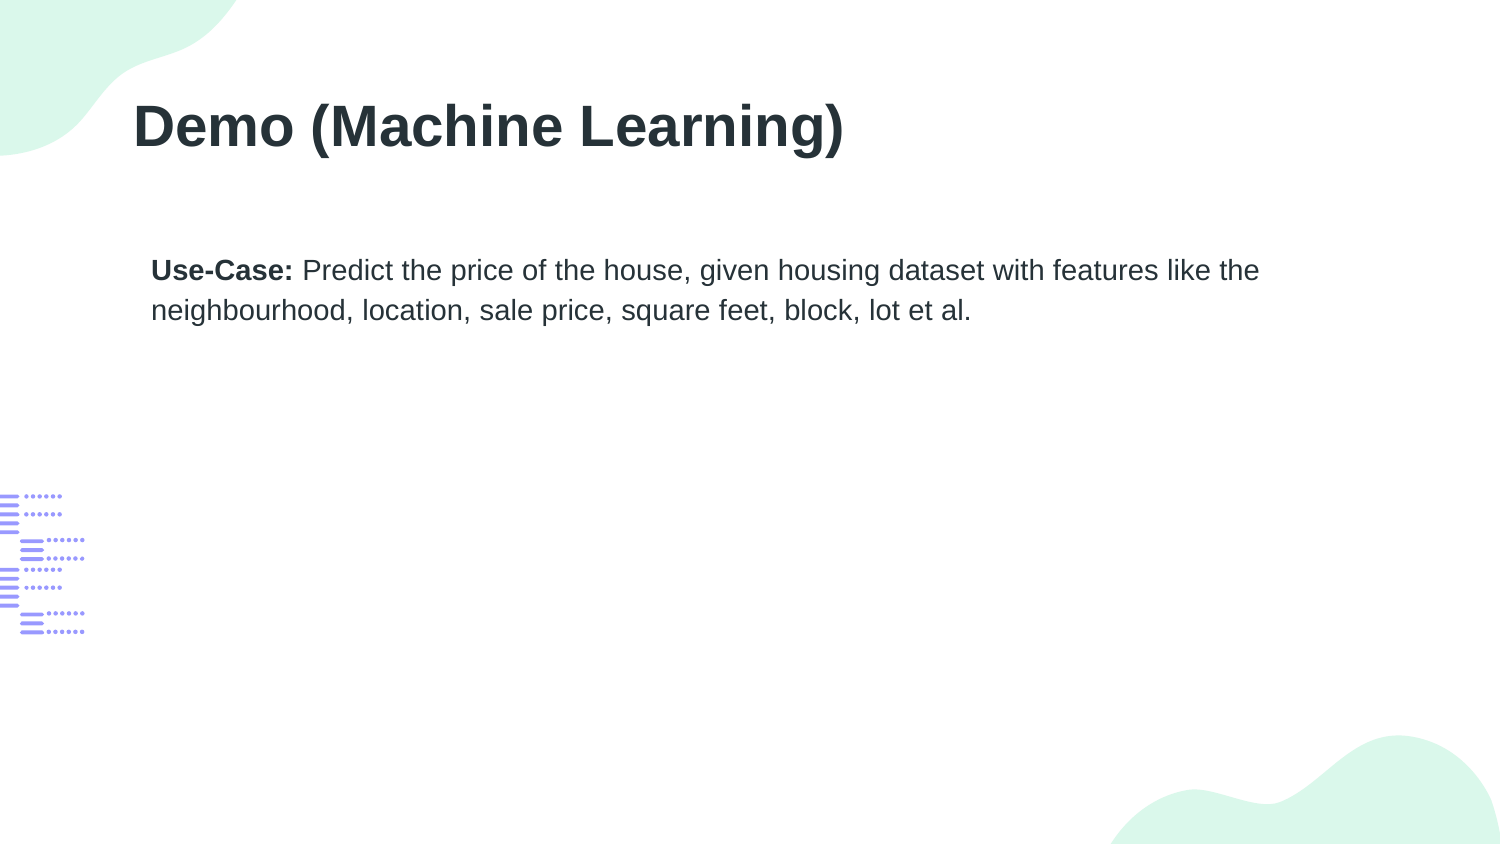

# Demo (Machine Learning)
Use-Case: Predict the price of the house, given housing dataset with features like the neighbourhood, location, sale price, square feet, block, lot et al.